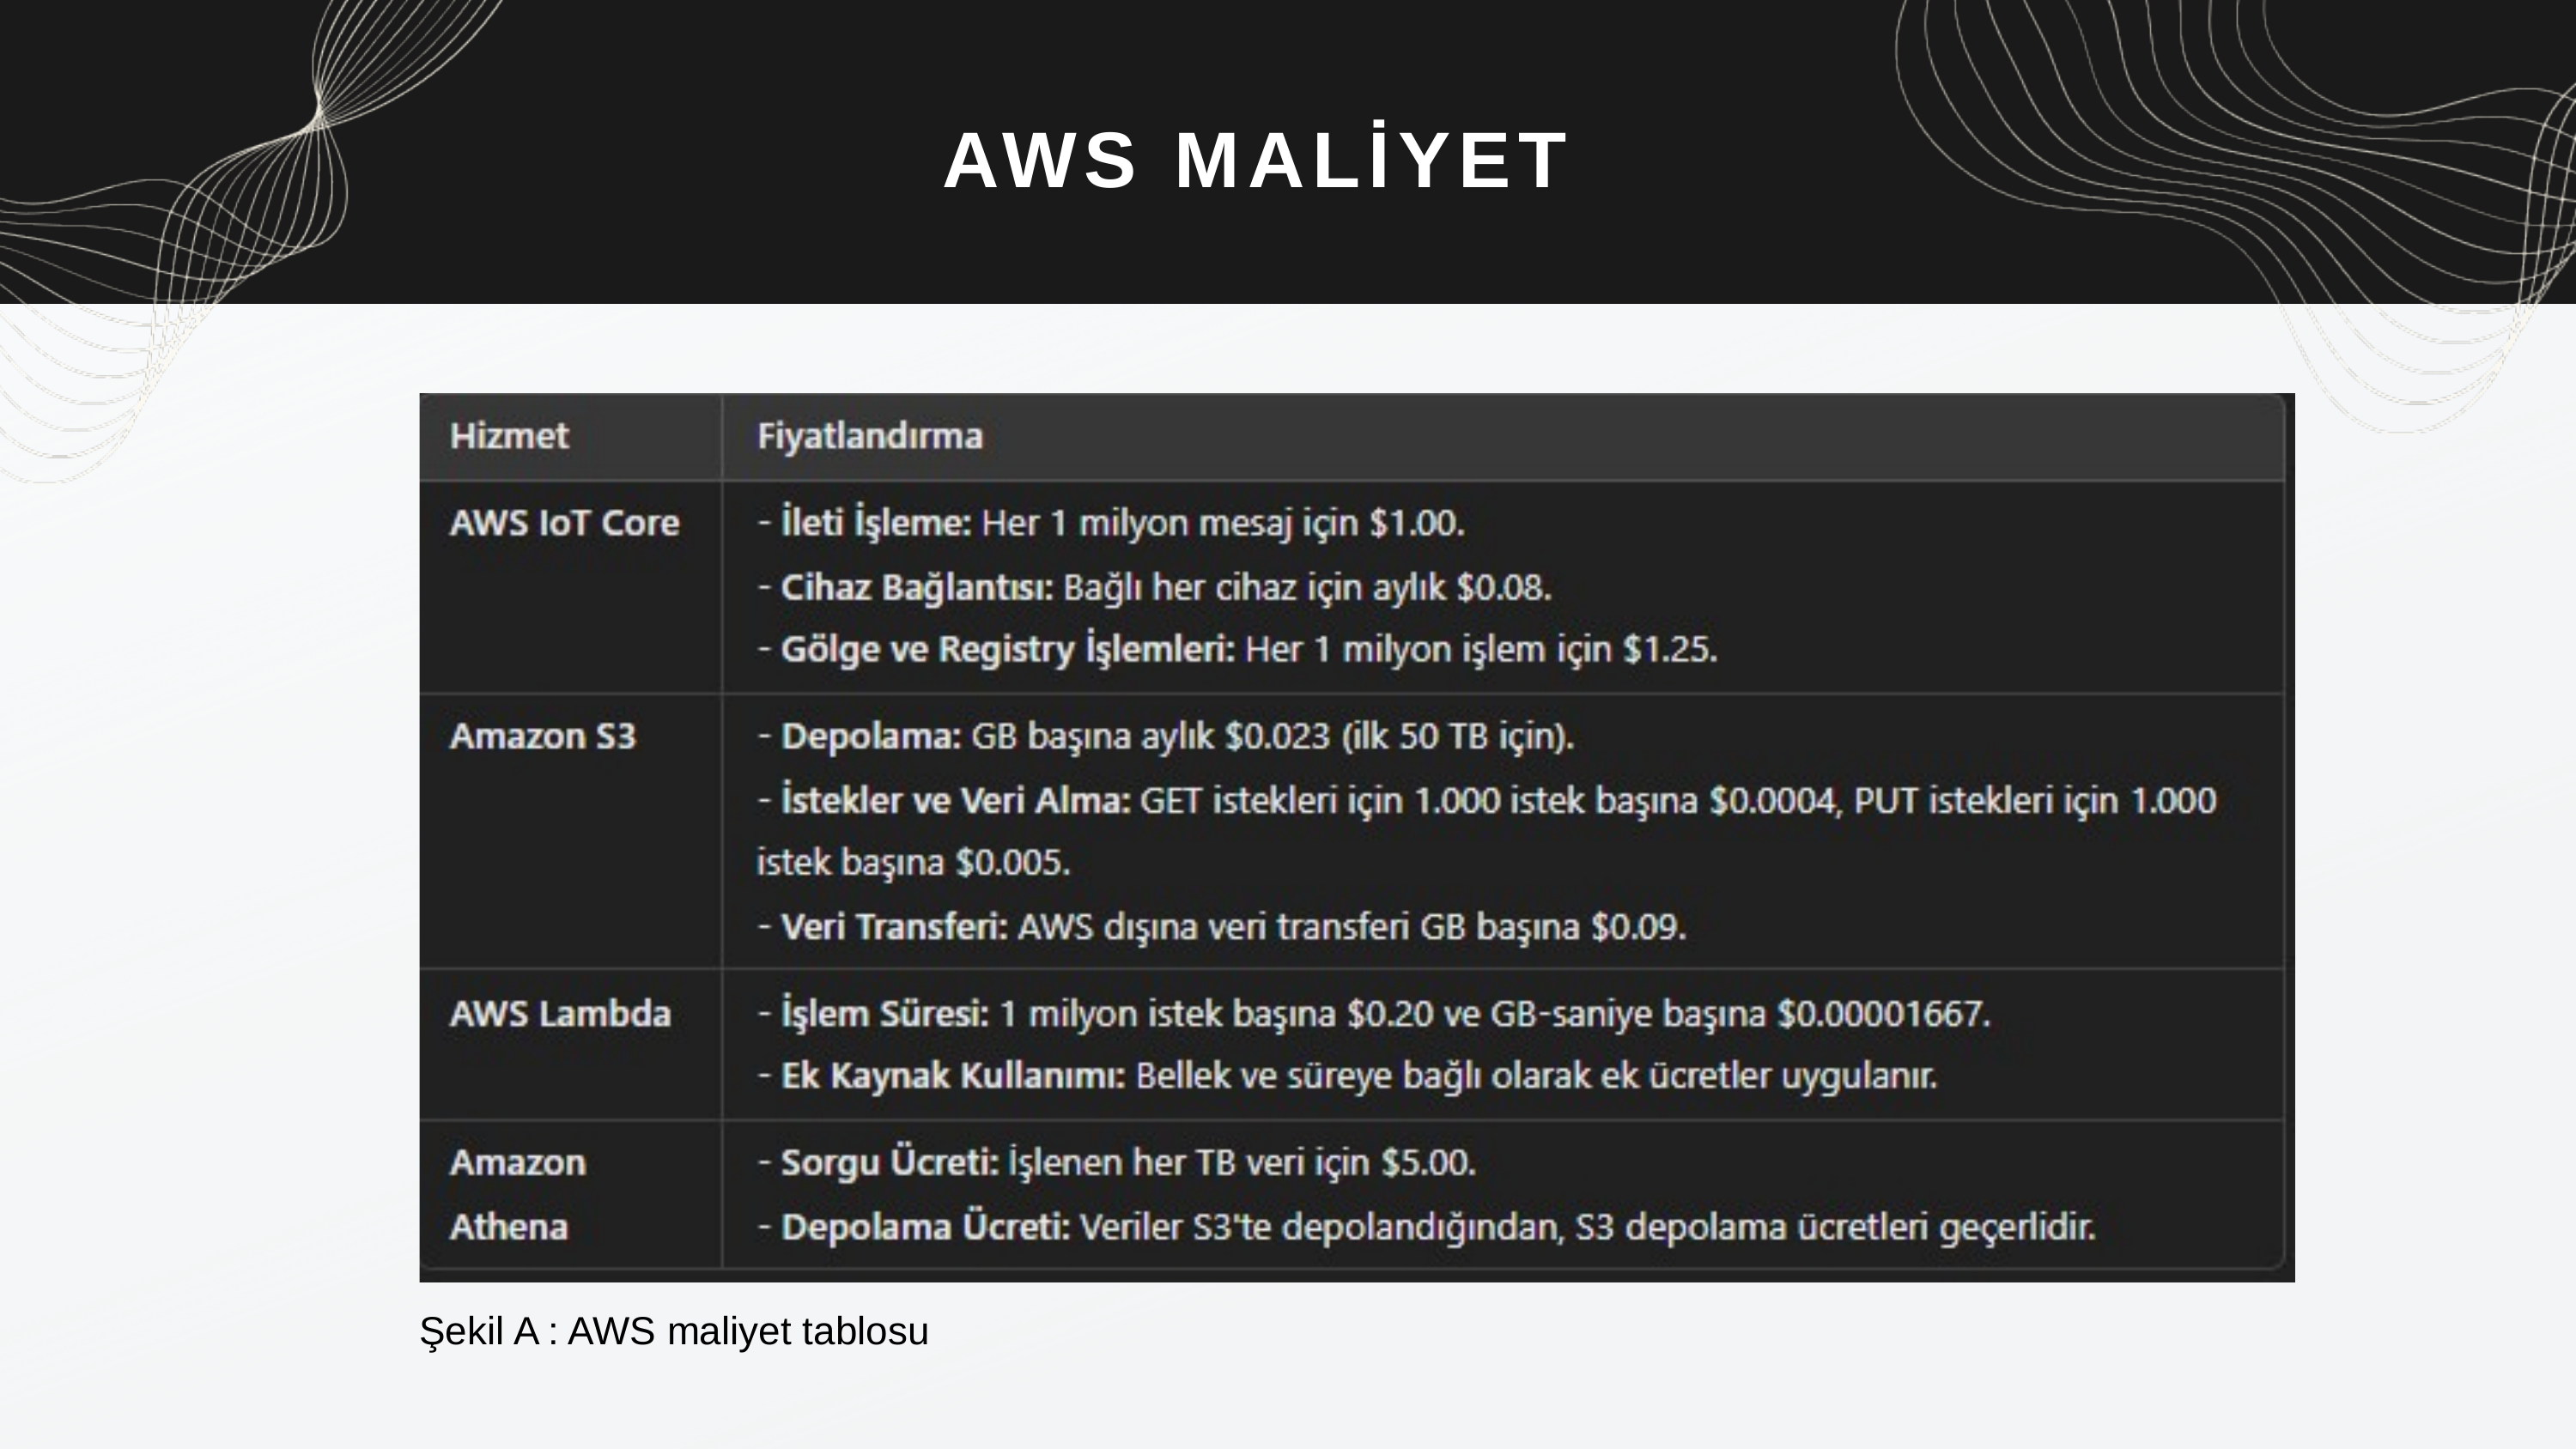

AWS MALİYET

Şekil A : AWS maliyet tablosu